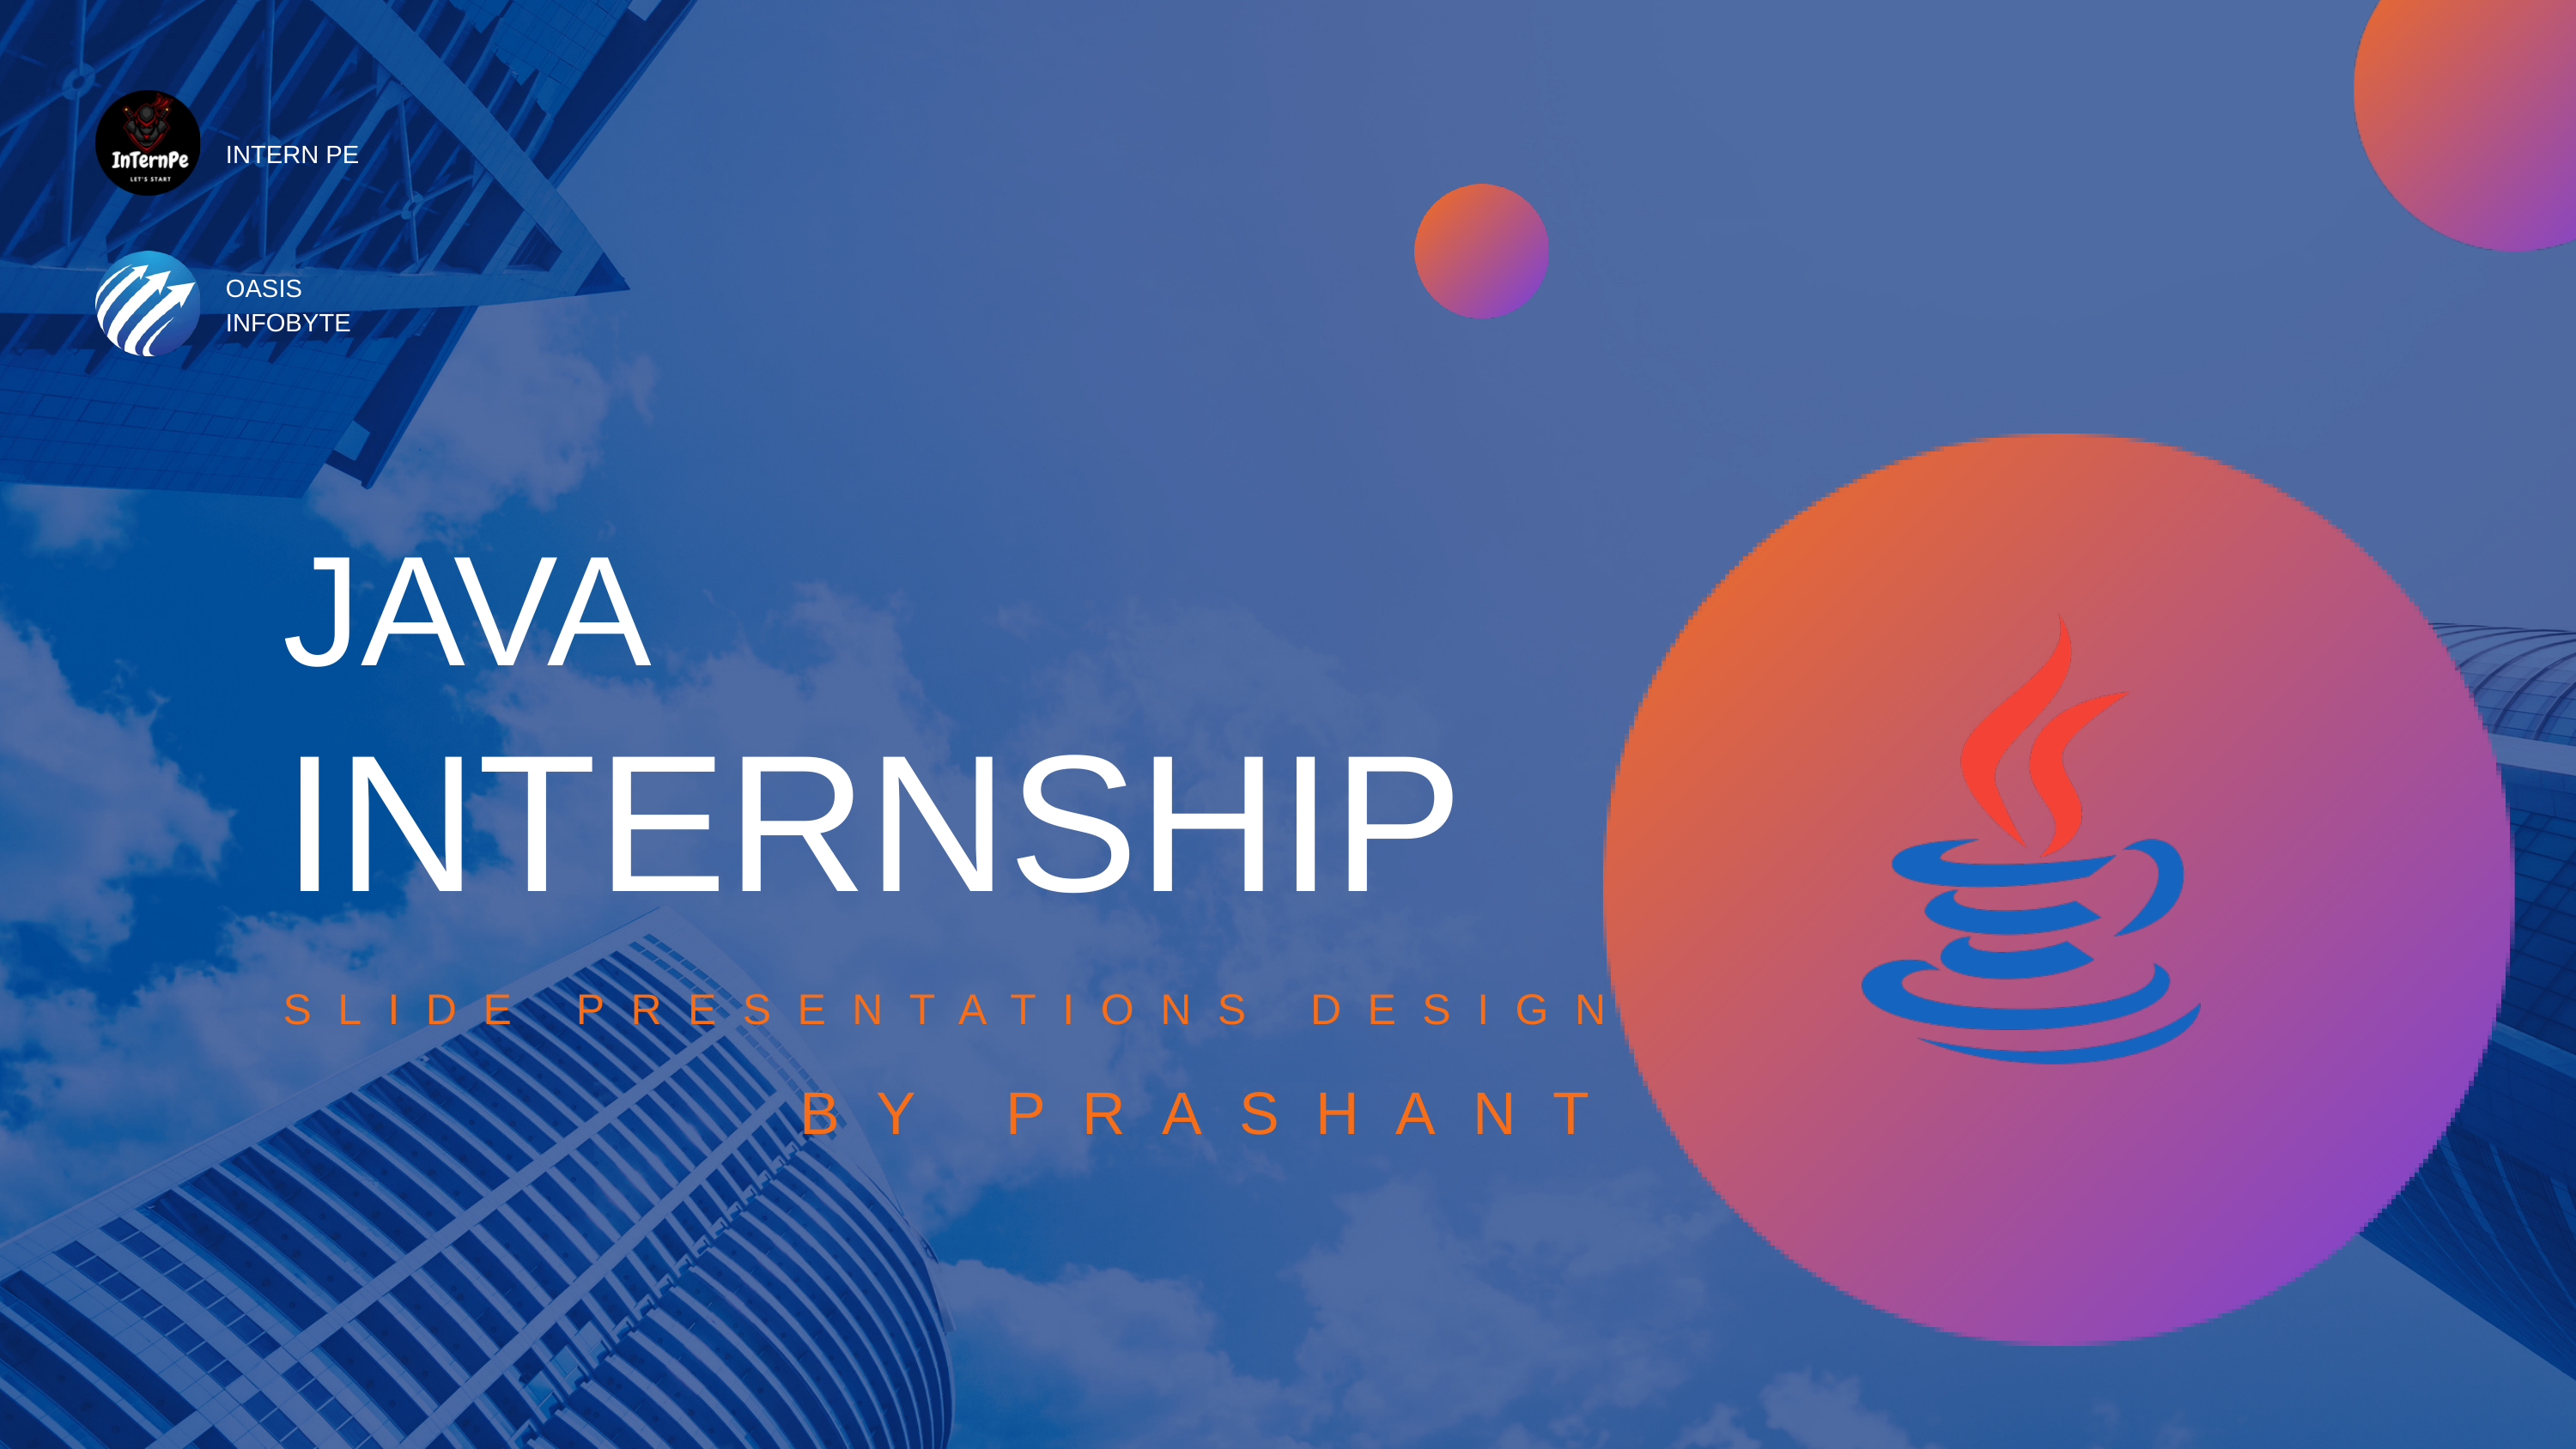

INTERN PE

OASIS
INFOBYTE

JAVA

INTERNSHIP
SLIDE PRESENTATIONS DESIGN
BY PRASHANT